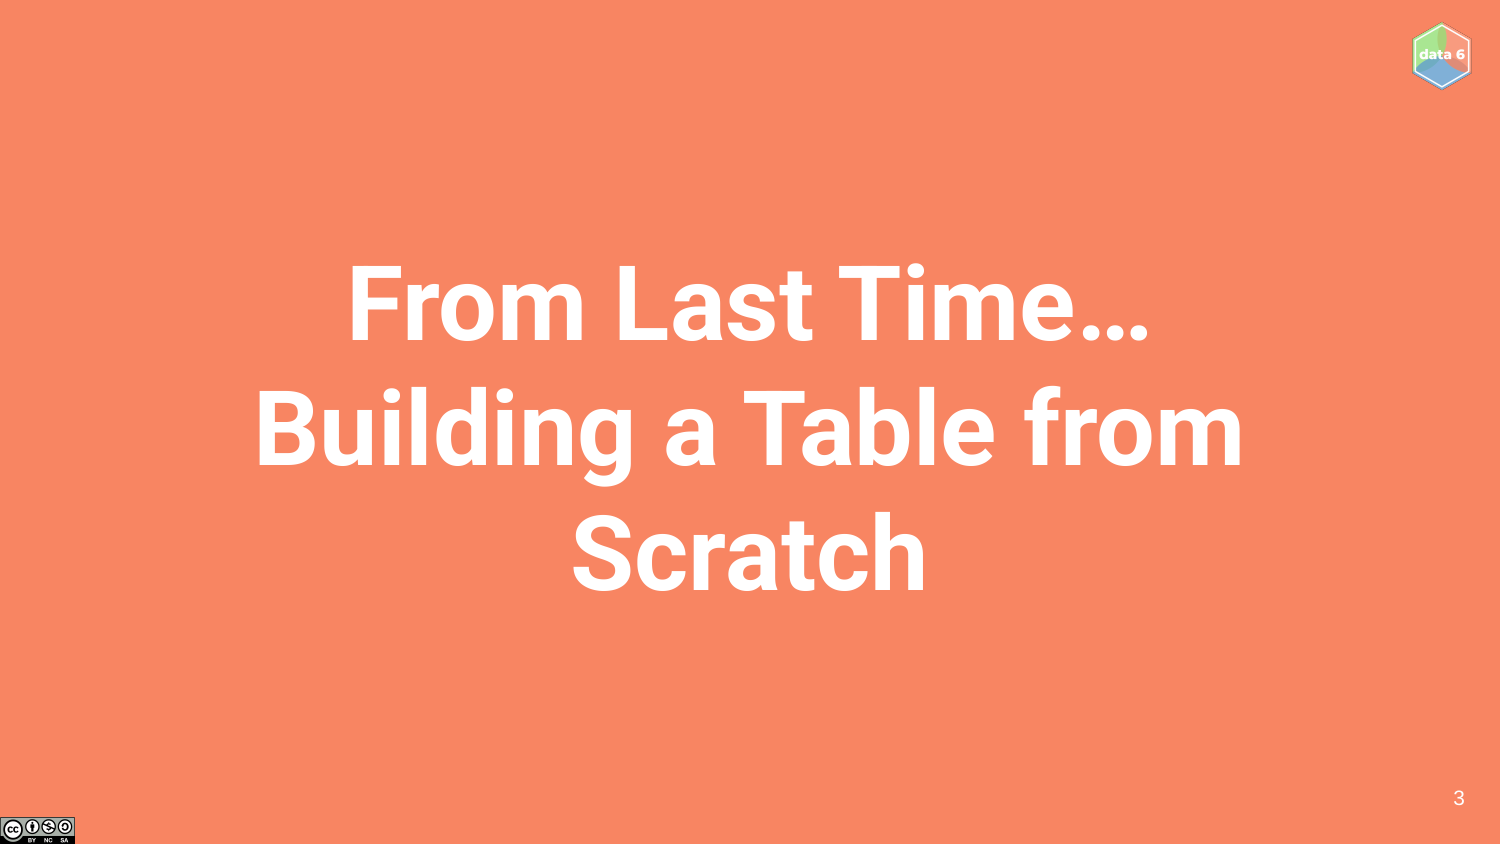

# From Last Time…
Building a Table from Scratch
3